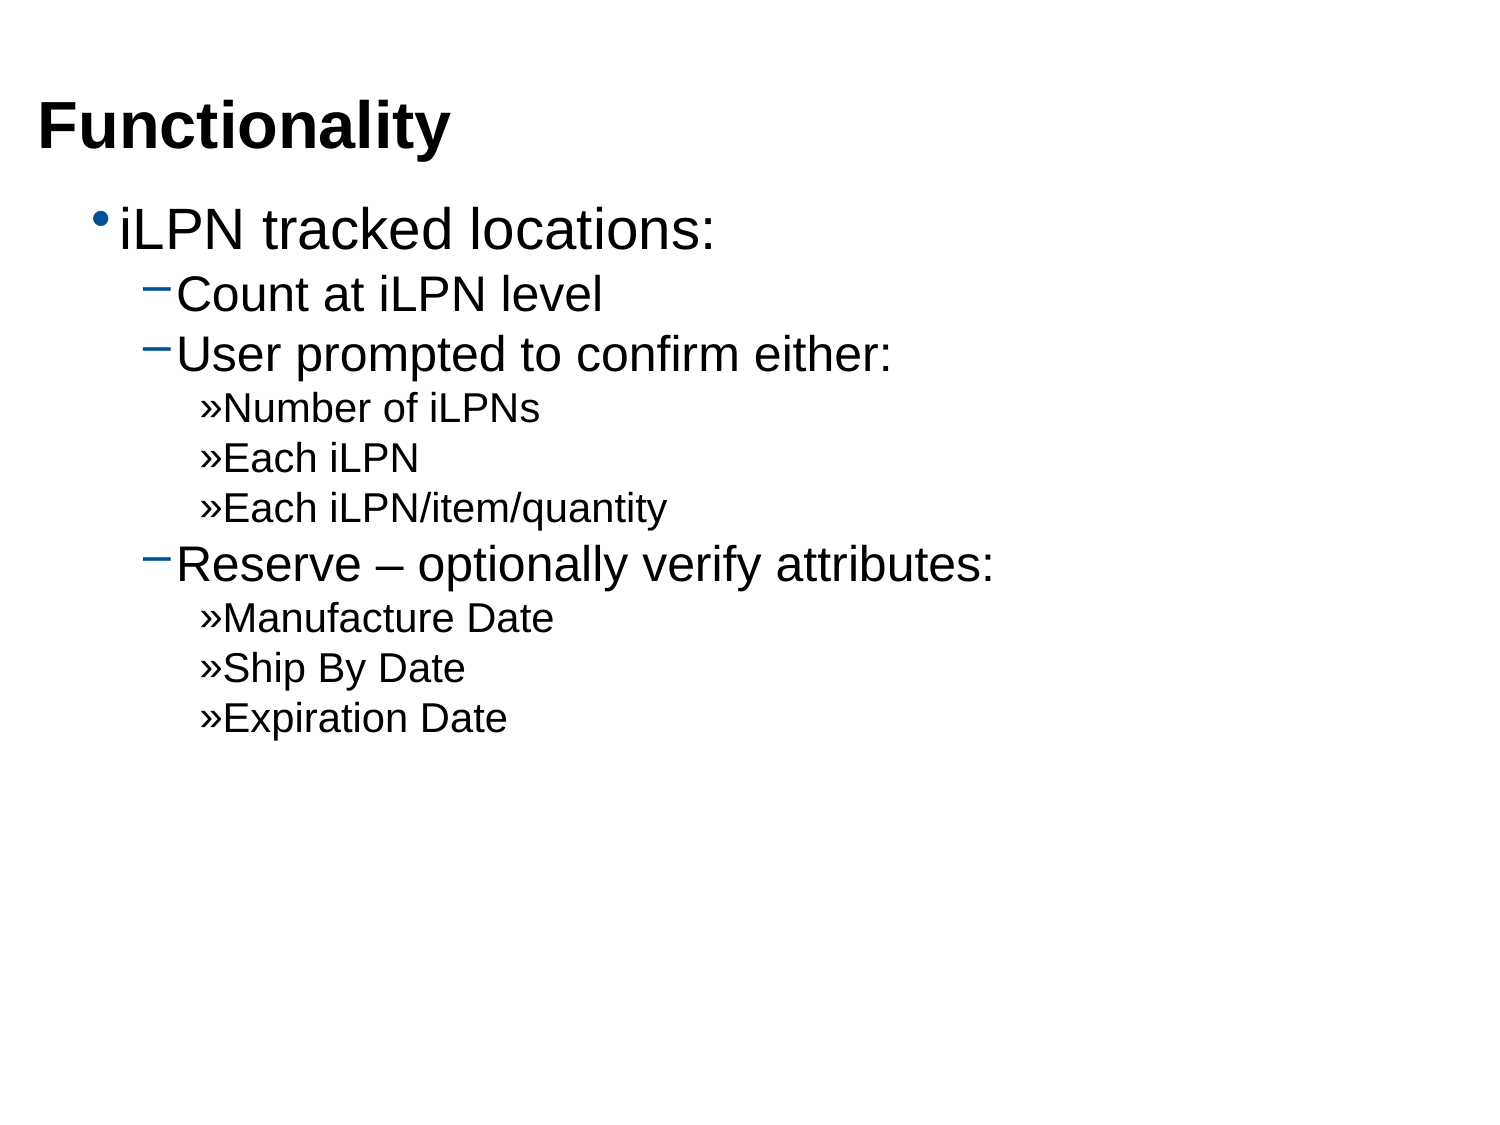

# Functionality
iLPN tracked locations:
Count at iLPN level
User prompted to confirm either:
Number of iLPNs
Each iLPN
Each iLPN/item/quantity
Reserve – optionally verify attributes:
Manufacture Date
Ship By Date
Expiration Date